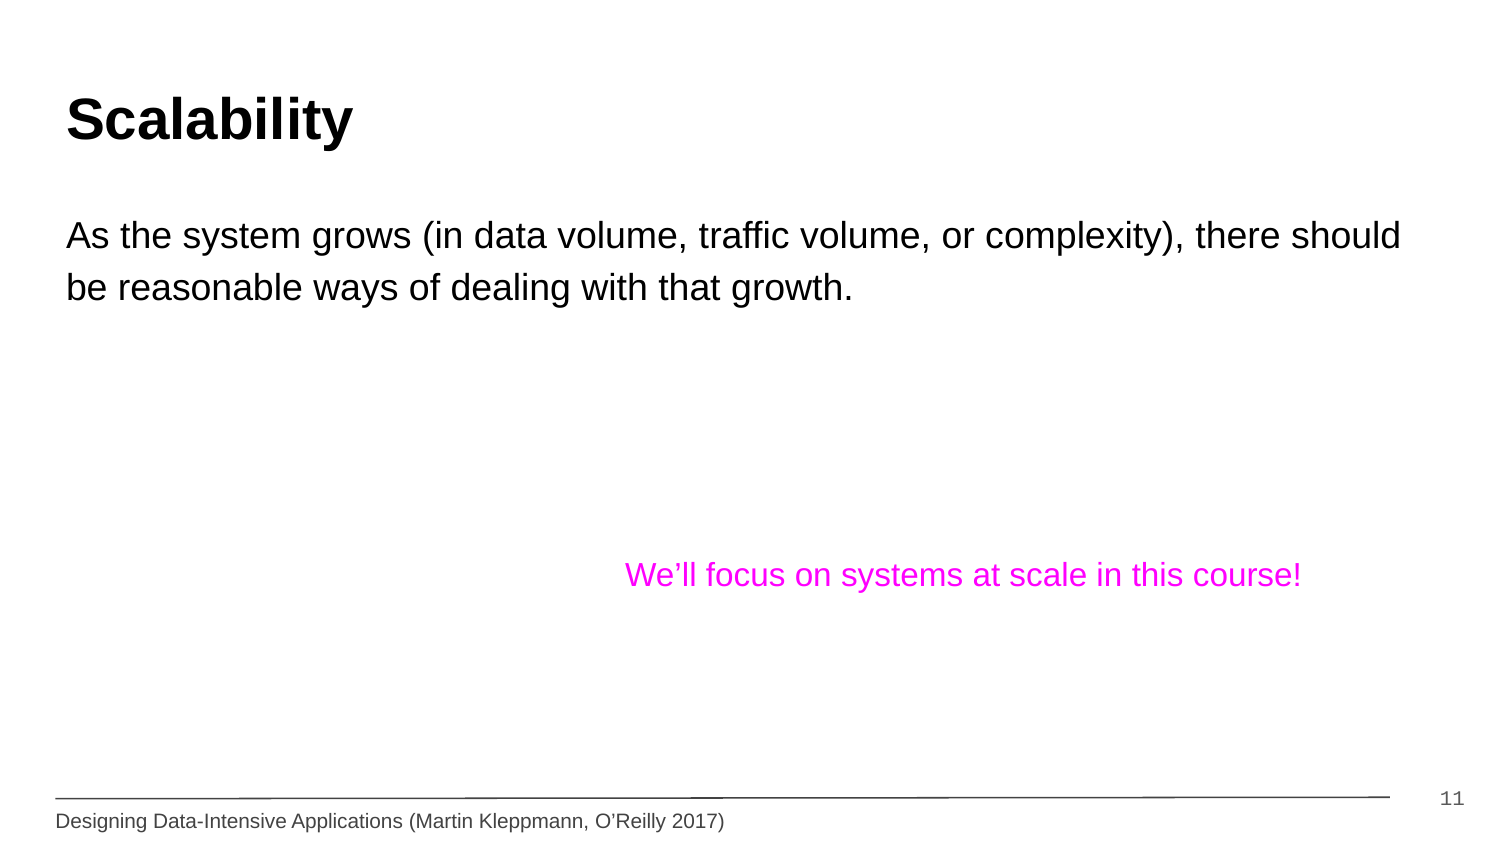

# Scalability
As the system grows (in data volume, traffic volume, or complexity), there should be reasonable ways of dealing with that growth.
We’ll focus on systems at scale in this course!
11
Designing Data-Intensive Applications (Martin Kleppmann, O’Reilly 2017)